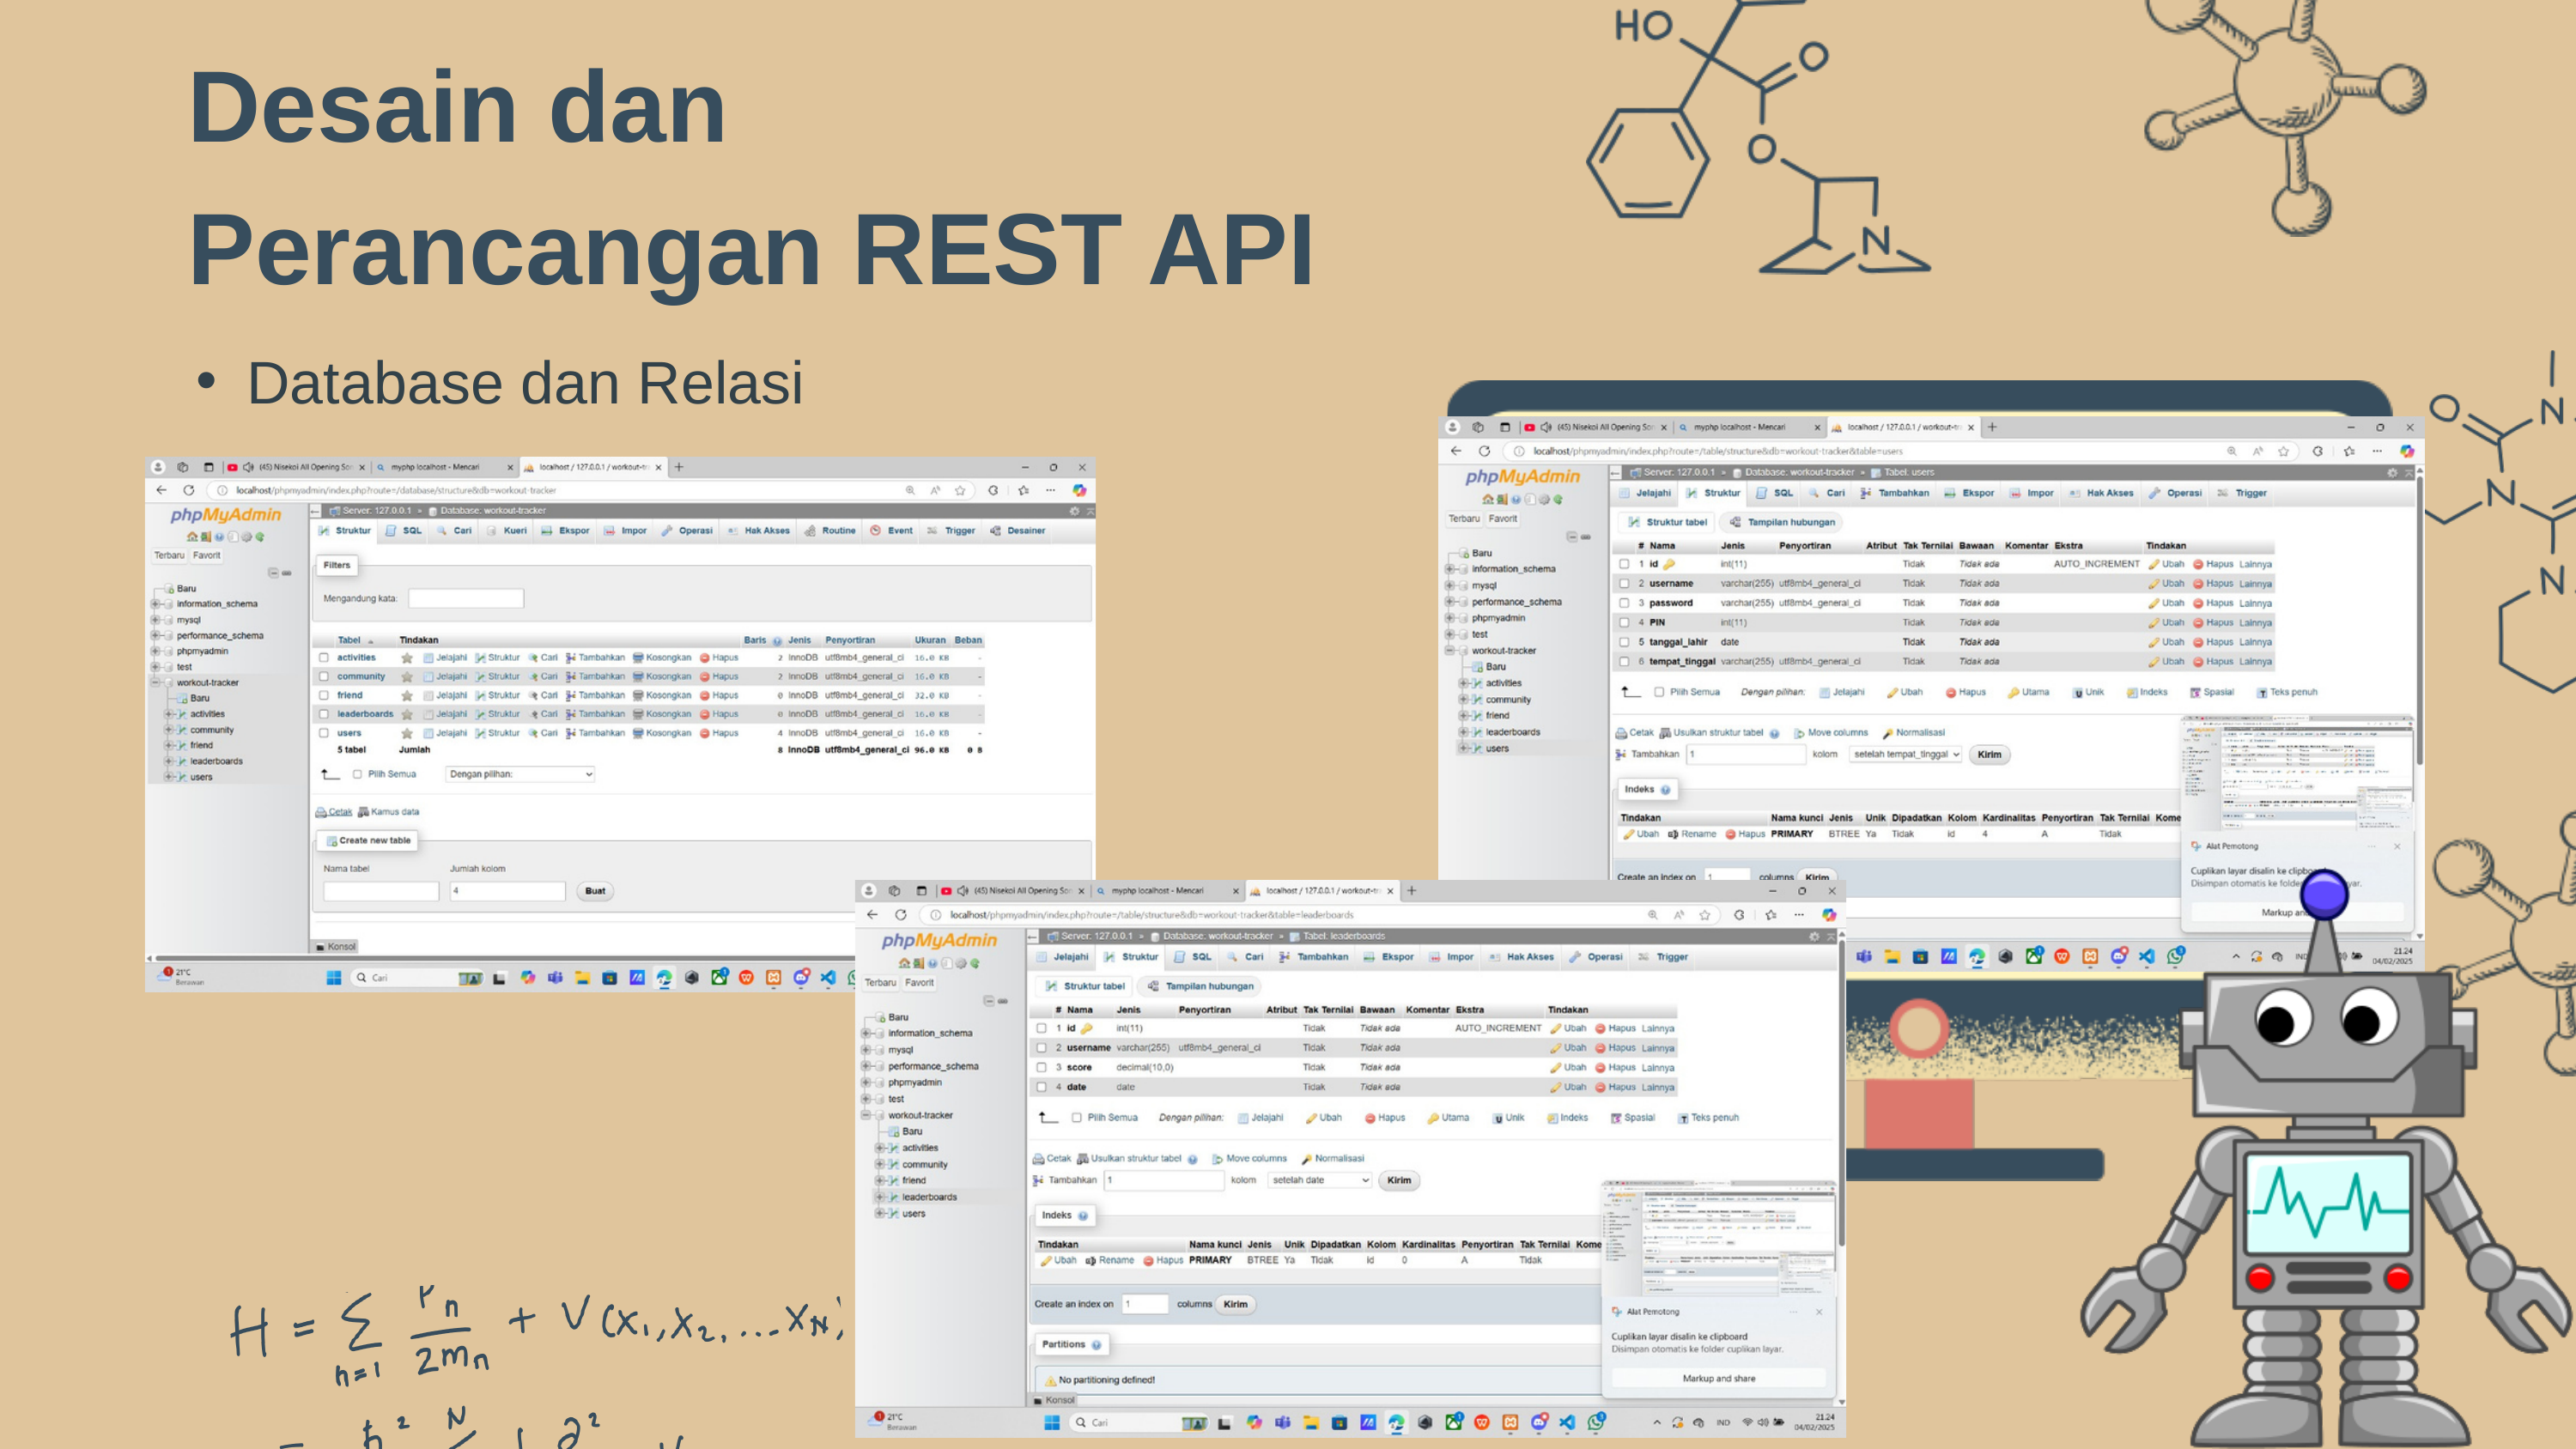

Desain dan Perancangan REST API
Database dan Relasi